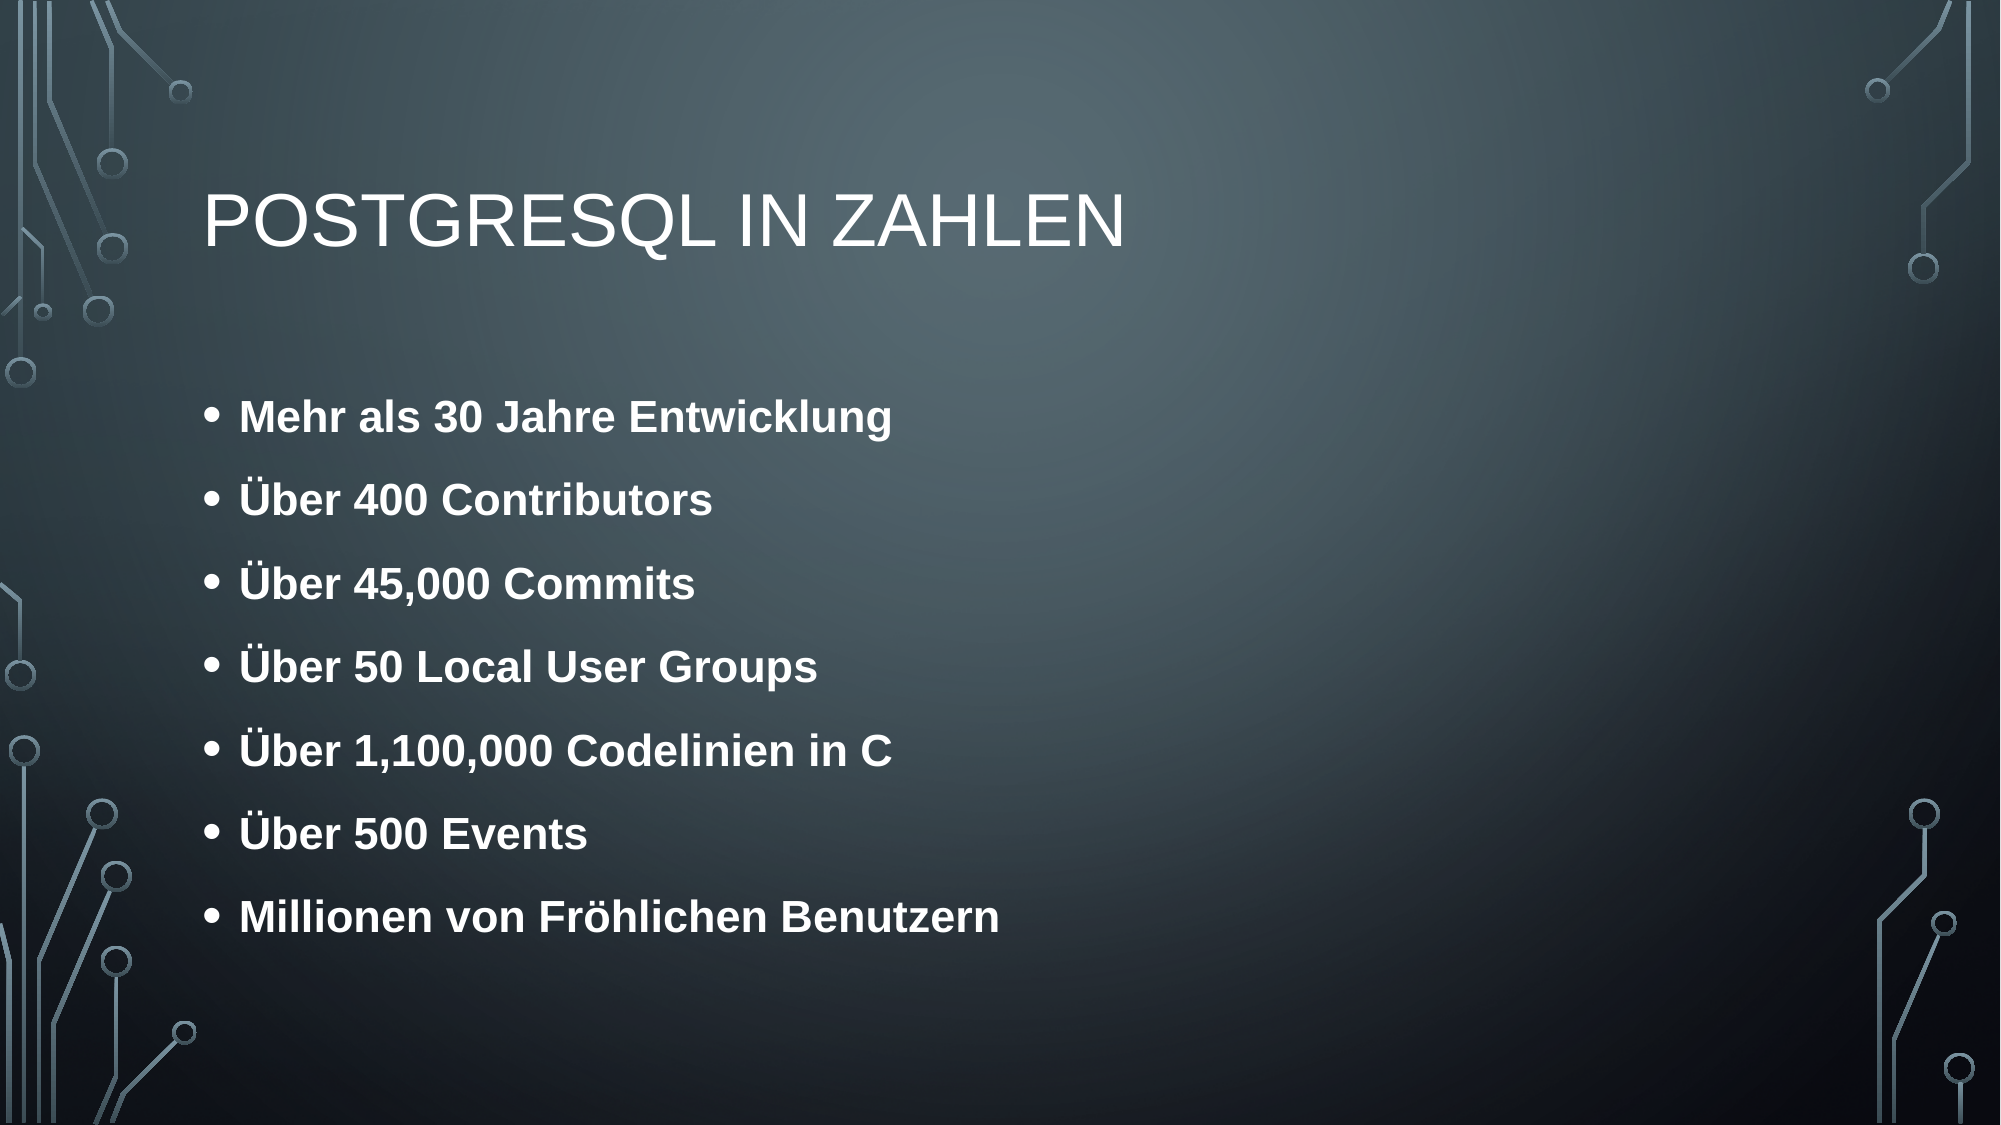

# PostgreSQL in Zahlen
Mehr als 30 Jahre Entwicklung
Über 400 Contributors
Über 45,000 Commits
Über 50 Local User Groups
Über 1,100,000 Codelinien in C
Über 500 Events
Millionen von Fröhlichen Benutzern